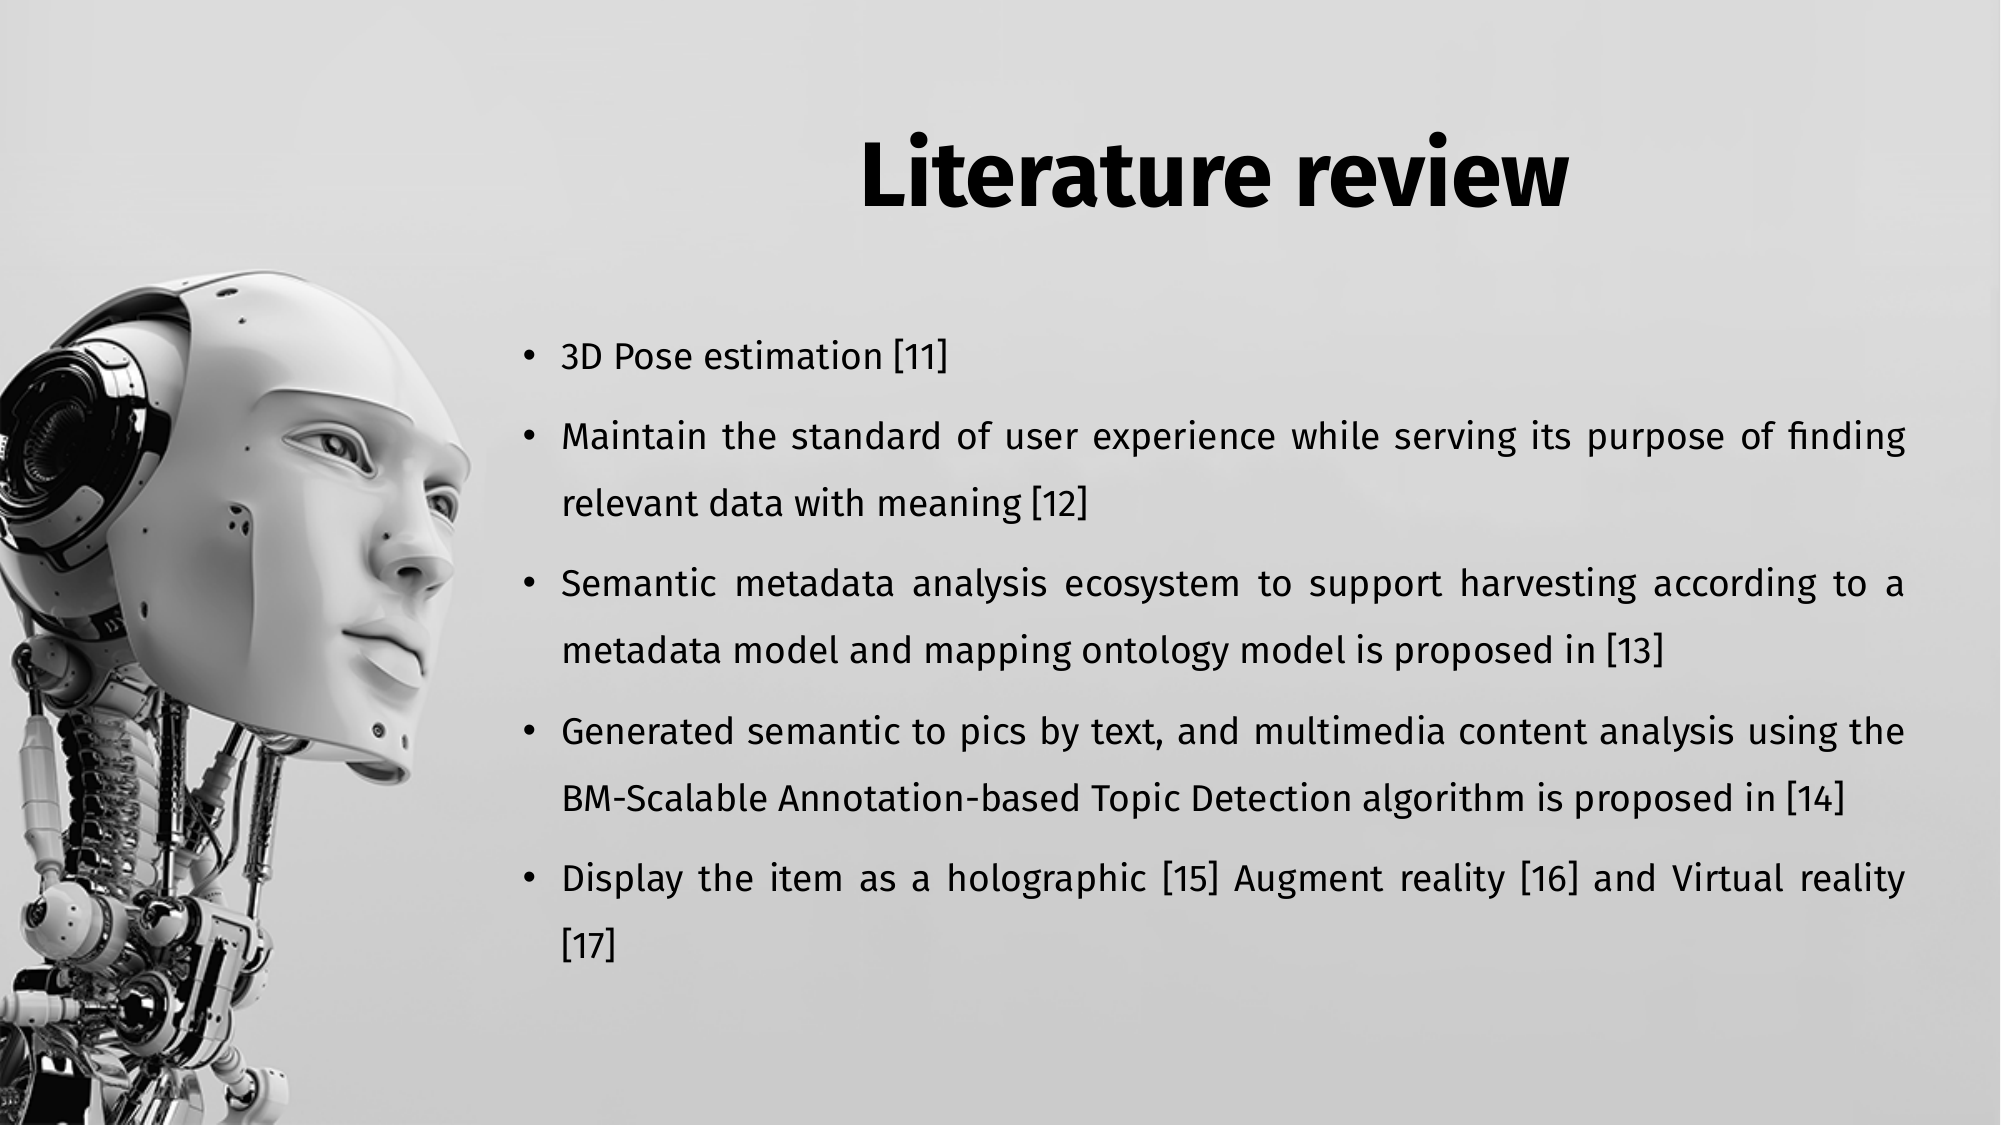

# Literature review
3D Pose estimation [11]
Maintain the standard of user experience while serving its purpose of finding relevant data with meaning [12]
Semantic metadata analysis ecosystem to support harvesting according to a metadata model and mapping ontology model is proposed in [13]
Generated semantic to pics by text, and multimedia content analysis using the BM-Scalable Annotation-based Topic Detection algorithm is proposed in [14]
Display the item as a holographic [15] Augment reality [16] and Virtual reality [17]